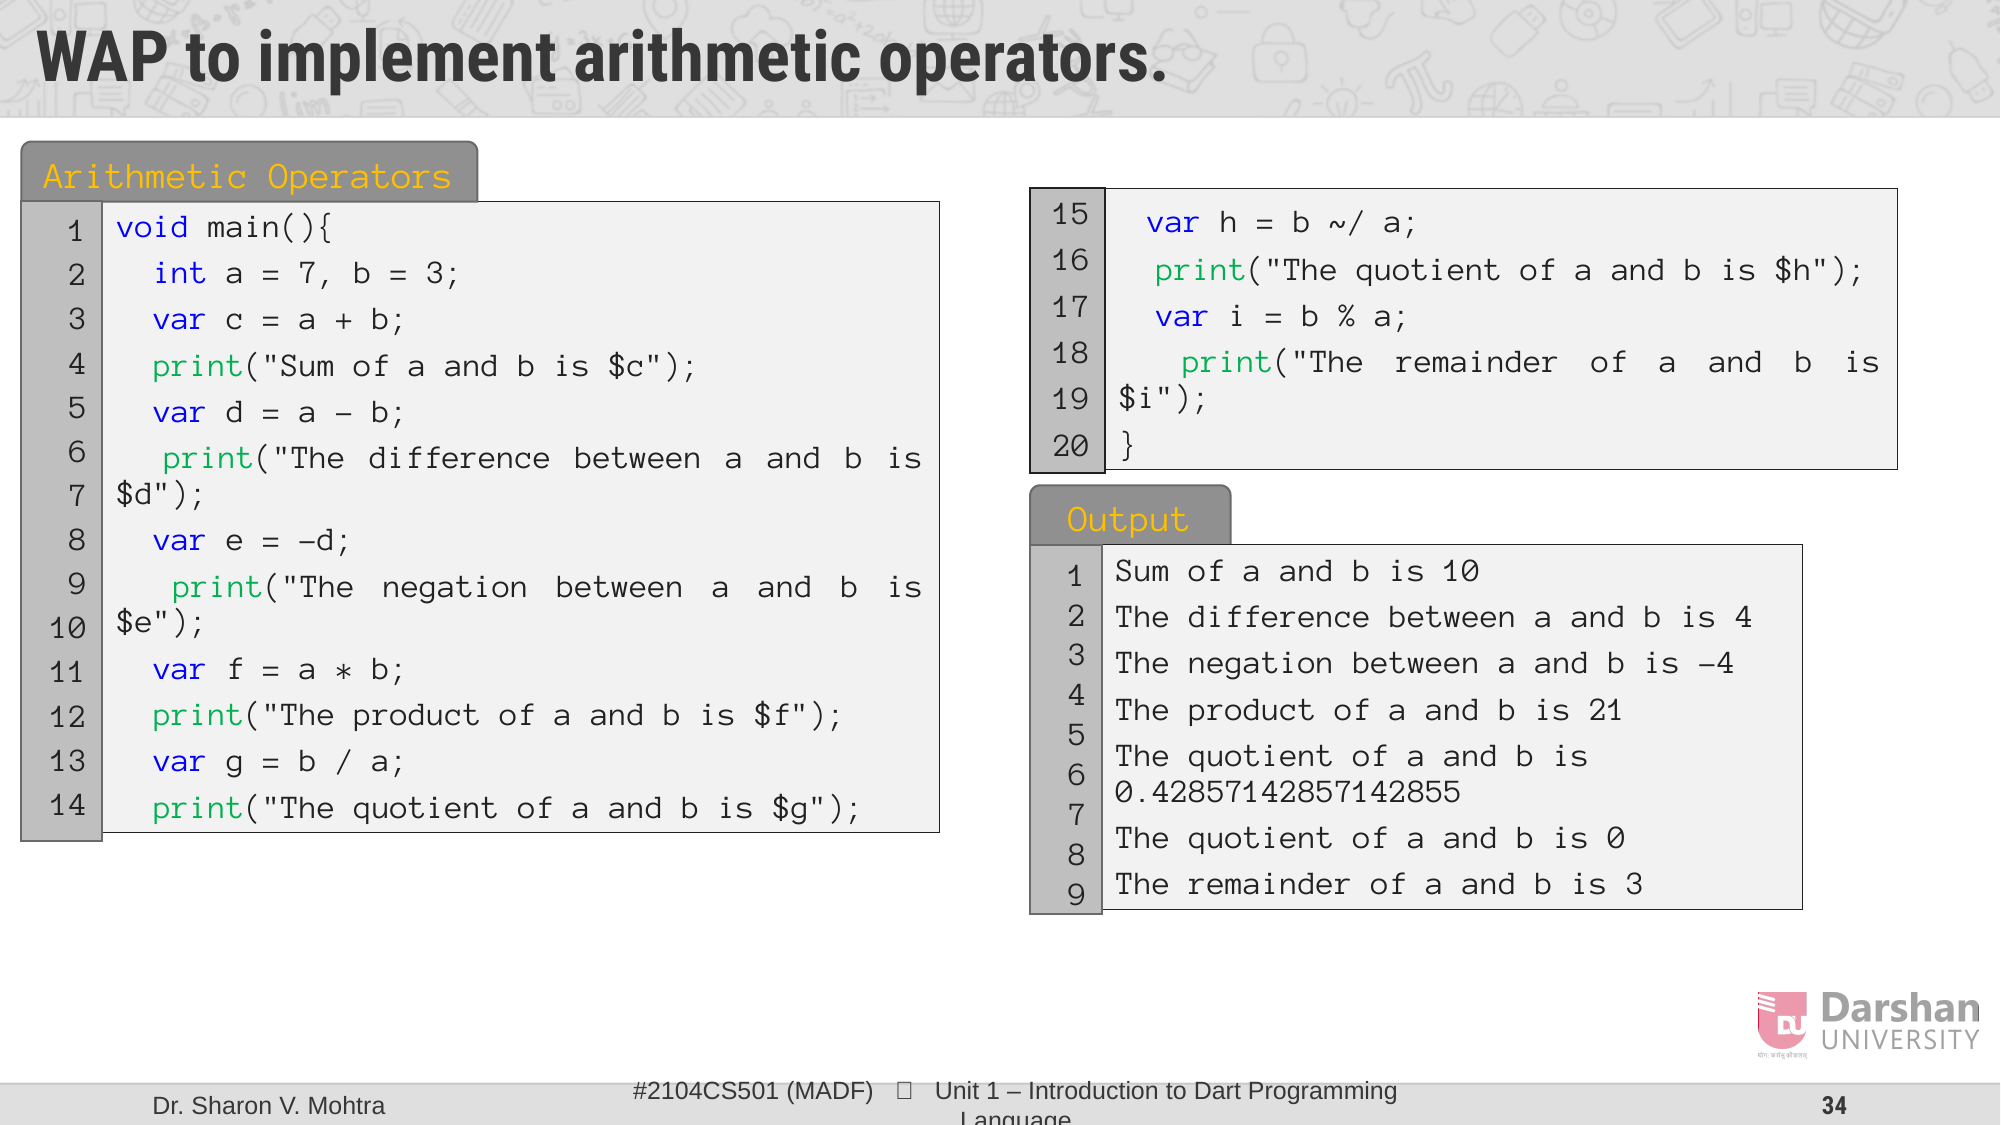

# WAP to implement arithmetic operators.
Arithmetic Operators

15
16
17
18
19
20
  var h = b ~/ a;
  print("The quotient of a and b is $h");
  var i = b % a;
  print("The remainder of a and b is $i");
}
1
2
3
4
5
6
7
8
9
10
11
12
13
14
void main(){
  int a = 7, b = 3;
  var c = a + b;
  print("Sum of a and b is $c");
  var d = a - b;
  print("The difference between a and b is $d");
  var e = -d;
  print("The negation between a and b is $e");
  var f = a * b;
  print("The product of a and b is $f");
  var g = b / a;
  print("The quotient of a and b is $g");
Output
Sum of a and b is 10
The difference between a and b is 4
The negation between a and b is -4
The product of a and b is 21
The quotient of a and b is 0.42857142857142855
The quotient of a and b is 0
The remainder of a and b is 3
1
2
3
4
5
6
7
8
9